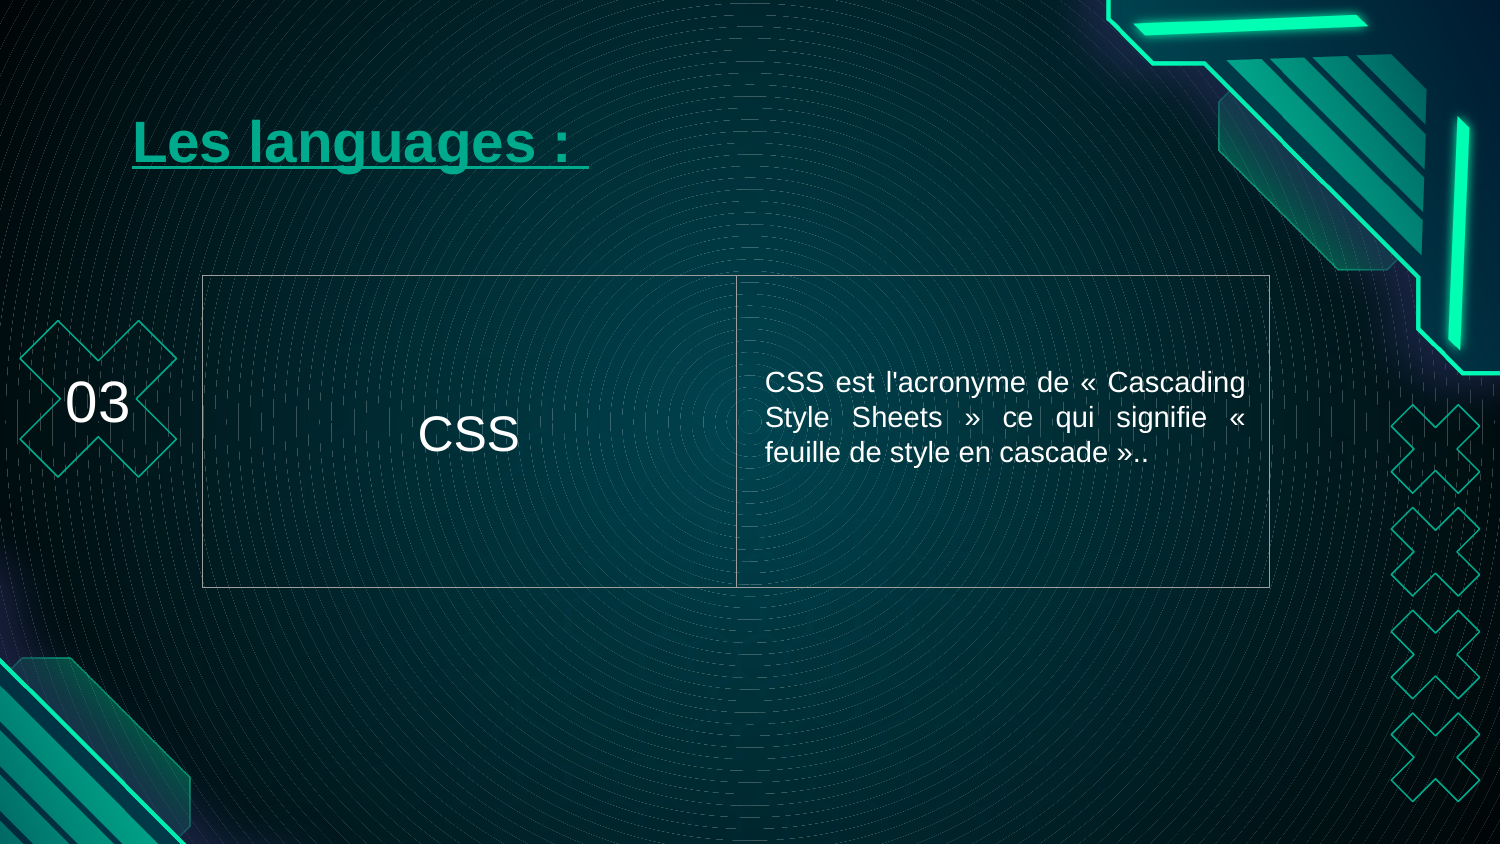

# Les languages :

|  |  |
| --- | --- |

CSS est l'acronyme de « Cascading Style Sheets » ce qui signifie « feuille de style en cascade »..

03
CSS